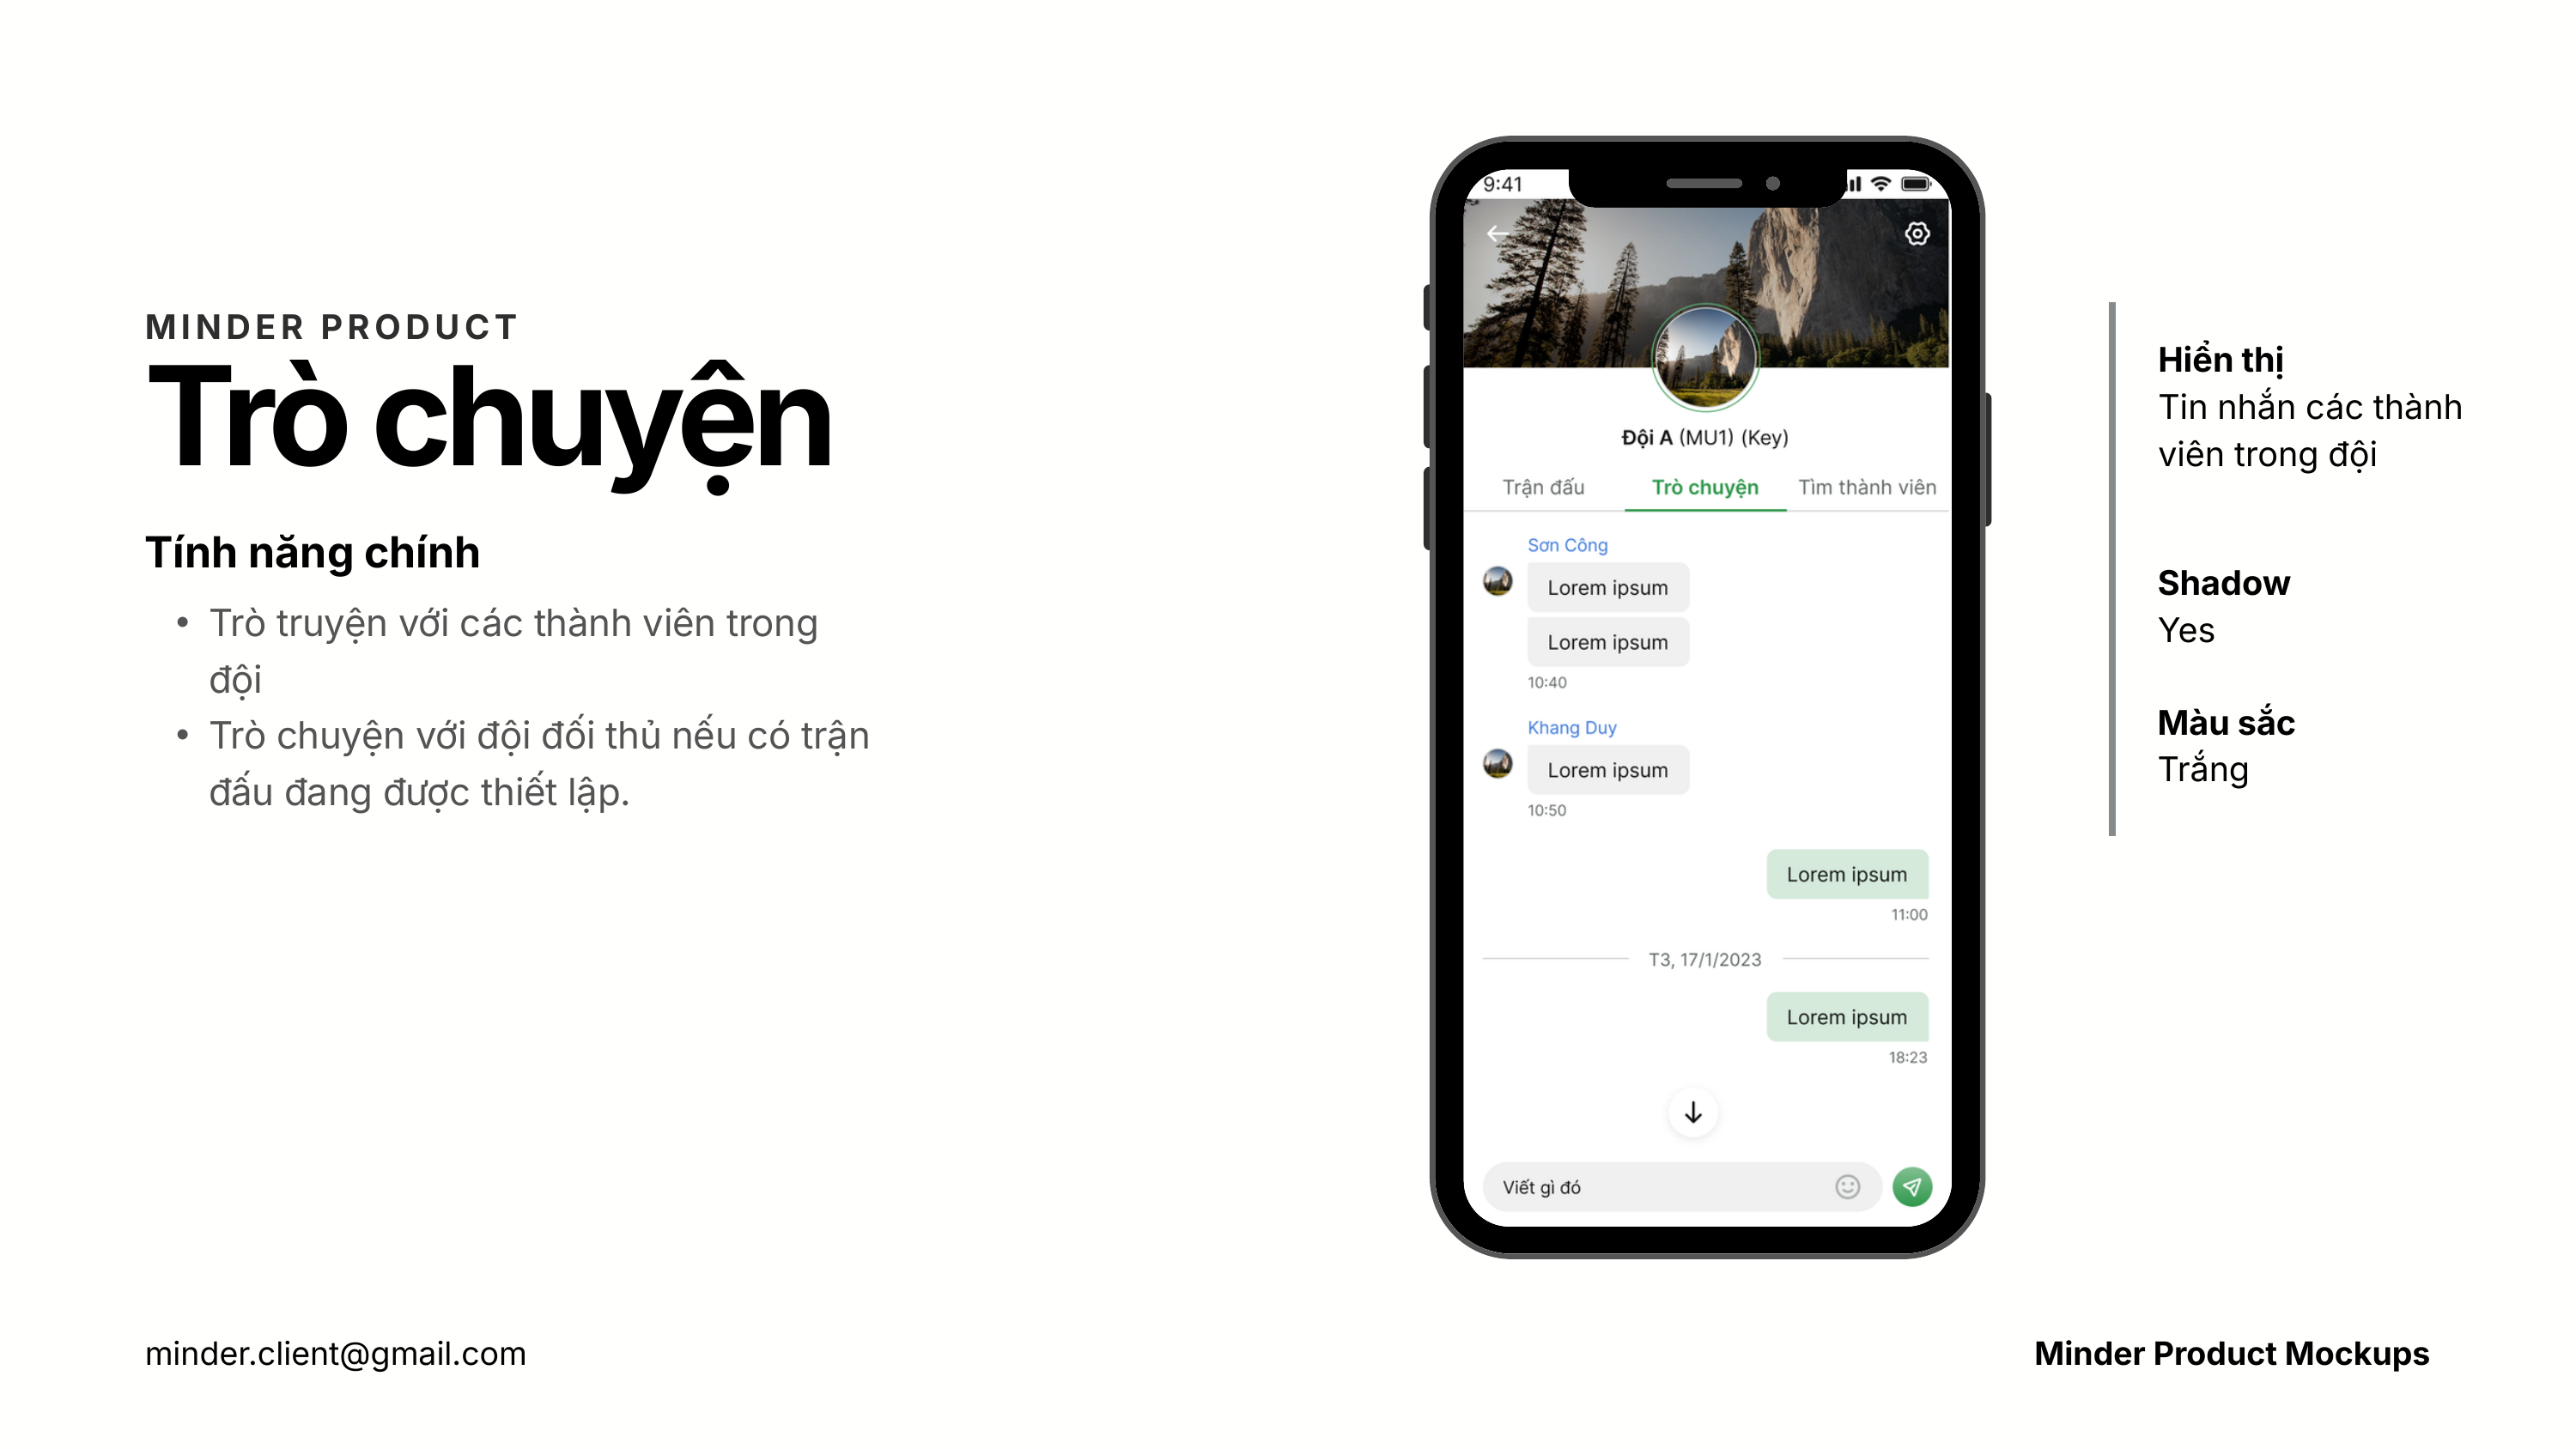

MINDER PRODUCT

Hiển thị
Tin nhắn các thành viên trong đội
Shadow
Yes
Màu sắc
Trắng
Trò chuyện
Tính năng chính
Trò truyện với các thành viên trong đội
Trò chuyện với đội đối thủ nếu có trận đấu đang được thiết lập.
minder.client@gmail.com
Minder Product Mockups